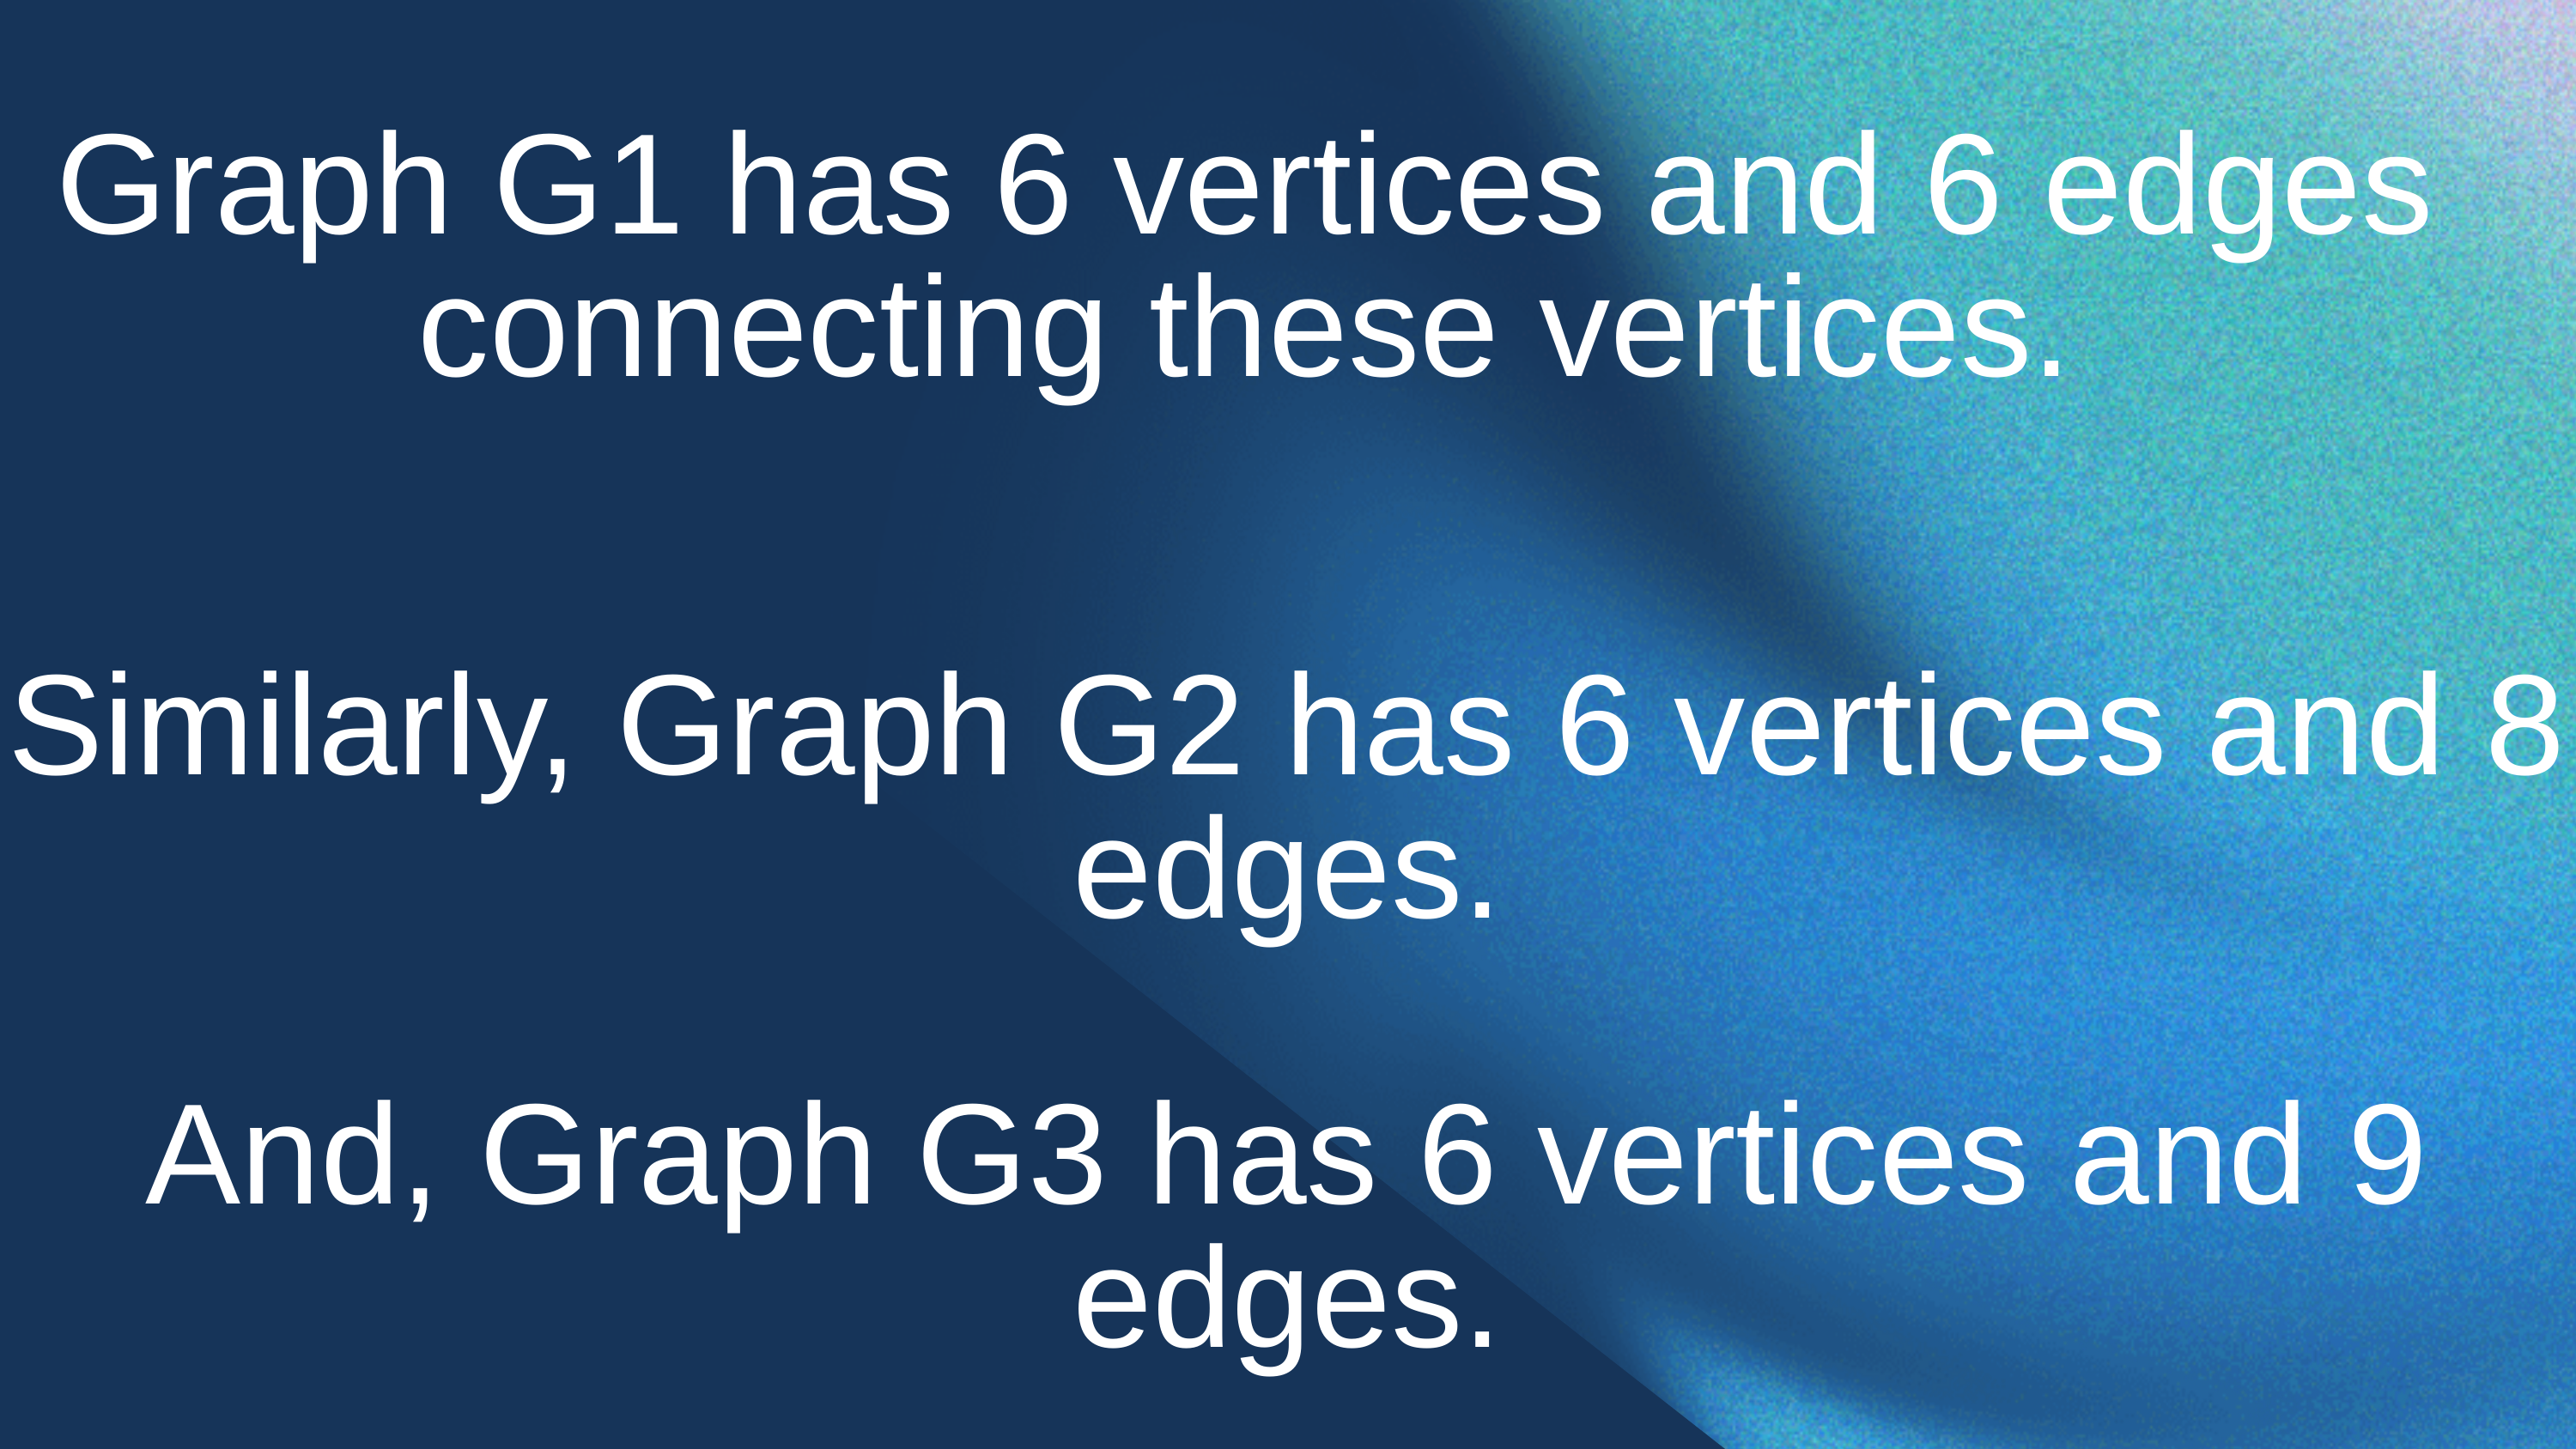

Graph G1 has 6 vertices and 6 edges connecting these vertices.
Similarly, Graph G2 has 6 vertices and 8 edges.

And, Graph G3 has 6 vertices and 9 edges.